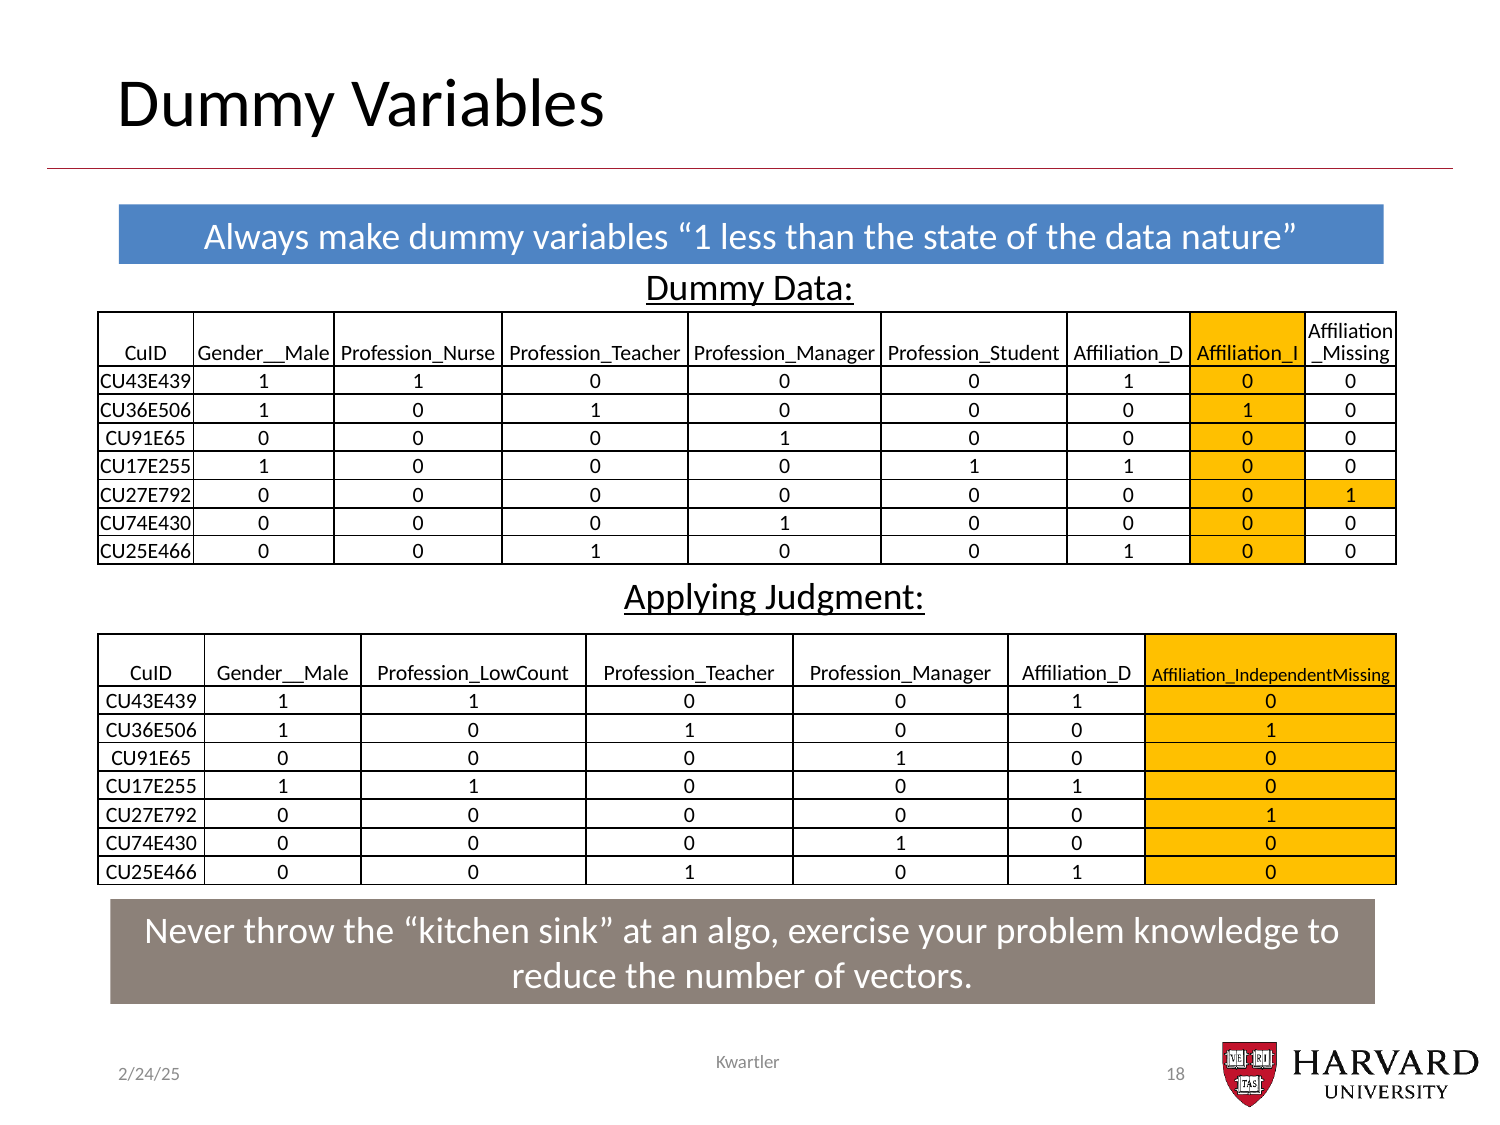

# Dummy Variables
Always make dummy variables “1 less than the state of the data nature”
Dummy Data:
| CuID | Gender\_\_Male | Profession\_Nurse | Profession\_Teacher | Profession\_Manager | Profession\_Student | Affiliation\_D | Affiliation\_I | Affiliation\_Missing |
| --- | --- | --- | --- | --- | --- | --- | --- | --- |
| CU43E439 | 1 | 1 | 0 | 0 | 0 | 1 | 0 | 0 |
| CU36E506 | 1 | 0 | 1 | 0 | 0 | 0 | 1 | 0 |
| CU91E65 | 0 | 0 | 0 | 1 | 0 | 0 | 0 | 0 |
| CU17E255 | 1 | 0 | 0 | 0 | 1 | 1 | 0 | 0 |
| CU27E792 | 0 | 0 | 0 | 0 | 0 | 0 | 0 | 1 |
| CU74E430 | 0 | 0 | 0 | 1 | 0 | 0 | 0 | 0 |
| CU25E466 | 0 | 0 | 1 | 0 | 0 | 1 | 0 | 0 |
Applying Judgment:
| CuID | Gender\_\_Male | Profession\_LowCount | Profession\_Teacher | Profession\_Manager | Affiliation\_D | Affiliation\_IndependentMissing |
| --- | --- | --- | --- | --- | --- | --- |
| CU43E439 | 1 | 1 | 0 | 0 | 1 | 0 |
| CU36E506 | 1 | 0 | 1 | 0 | 0 | 1 |
| CU91E65 | 0 | 0 | 0 | 1 | 0 | 0 |
| CU17E255 | 1 | 1 | 0 | 0 | 1 | 0 |
| CU27E792 | 0 | 0 | 0 | 0 | 0 | 1 |
| CU74E430 | 0 | 0 | 0 | 1 | 0 | 0 |
| CU25E466 | 0 | 0 | 1 | 0 | 1 | 0 |
Never throw the “kitchen sink” at an algo, exercise your problem knowledge to reduce the number of vectors.
2/24/25
Kwartler
18